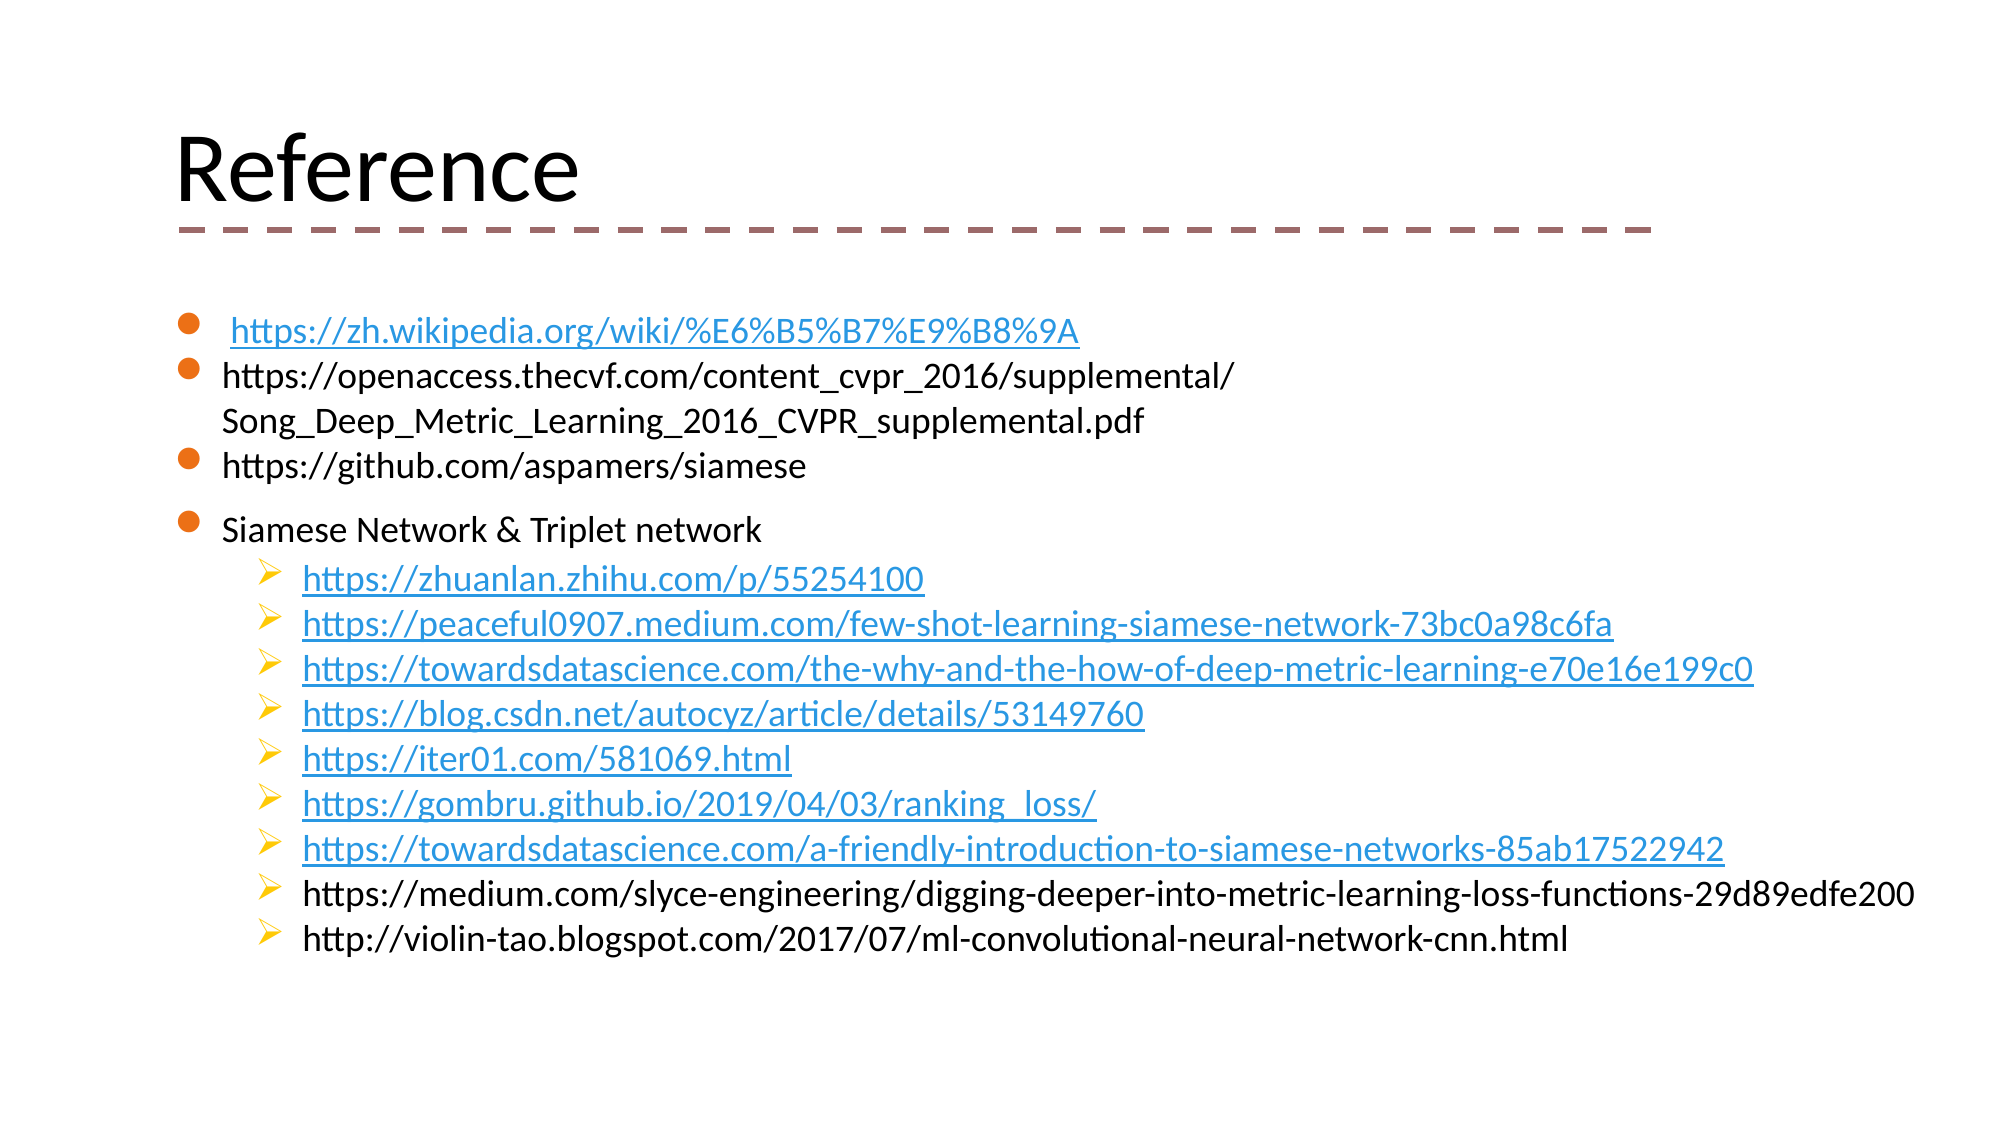

Reference
 https://zh.wikipedia.org/wiki/%E6%B5%B7%E9%B8%9A
https://openaccess.thecvf.com/content_cvpr_2016/supplemental/Song_Deep_Metric_Learning_2016_CVPR_supplemental.pdf
https://github.com/aspamers/siamese
Siamese Network & Triplet network
https://zhuanlan.zhihu.com/p/55254100
https://peaceful0907.medium.com/few-shot-learning-siamese-network-73bc0a98c6fa
https://towardsdatascience.com/the-why-and-the-how-of-deep-metric-learning-e70e16e199c0
https://blog.csdn.net/autocyz/article/details/53149760
https://iter01.com/581069.html
https://gombru.github.io/2019/04/03/ranking_loss/
https://towardsdatascience.com/a-friendly-introduction-to-siamese-networks-85ab17522942
https://medium.com/slyce-engineering/digging-deeper-into-metric-learning-loss-functions-29d89edfe200
http://violin-tao.blogspot.com/2017/07/ml-convolutional-neural-network-cnn.html